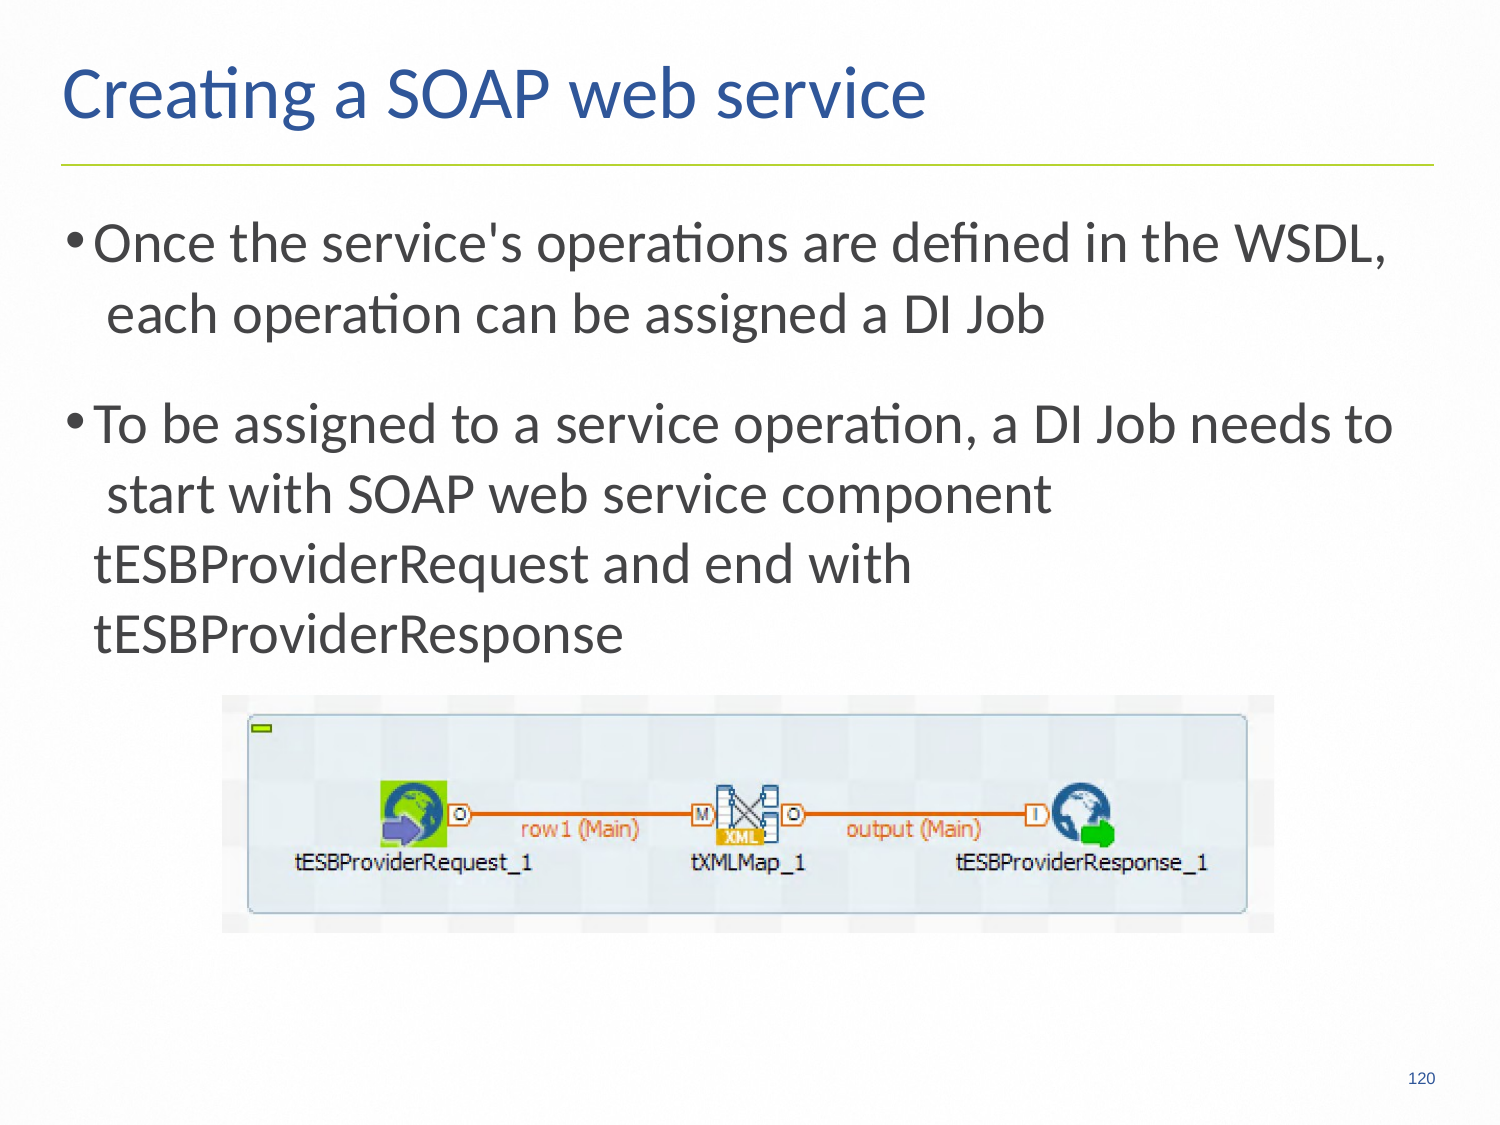

# Creating a SOAP web service

Once the service's operations are defined in the WSDL,  each operation can be assigned a DI Job
To be assigned to a service operation, a DI Job needs to  start with SOAP web service component  tESBProviderRequest and end with  tESBProviderResponse

120